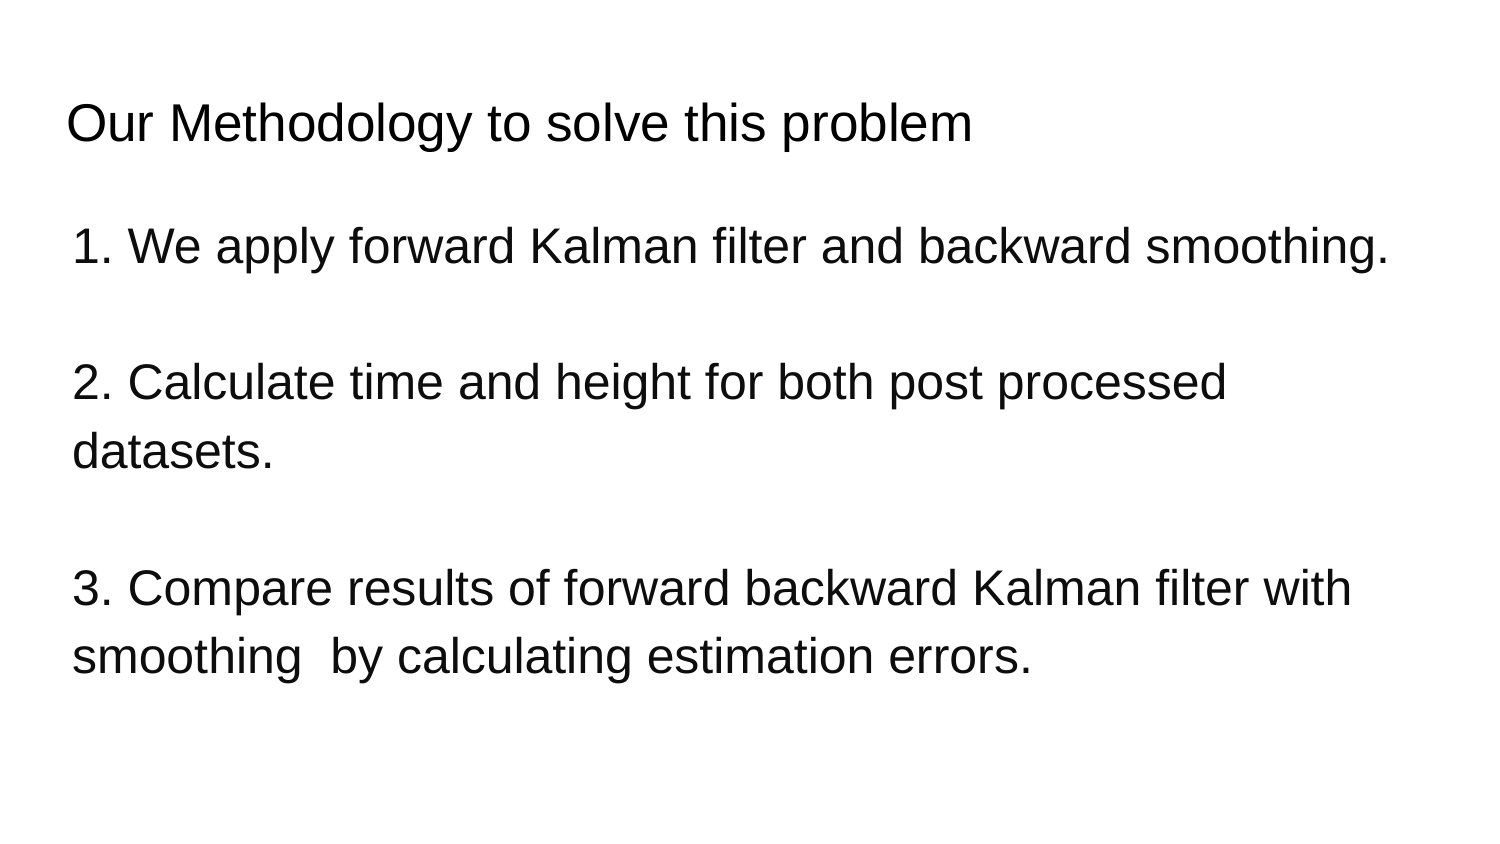

# Our Methodology to solve this problem
1. We apply forward Kalman filter and backward smoothing.

2. Calculate time and height for both post processed datasets.

3. Compare results of forward backward Kalman filter with smoothing  by calculating estimation errors.